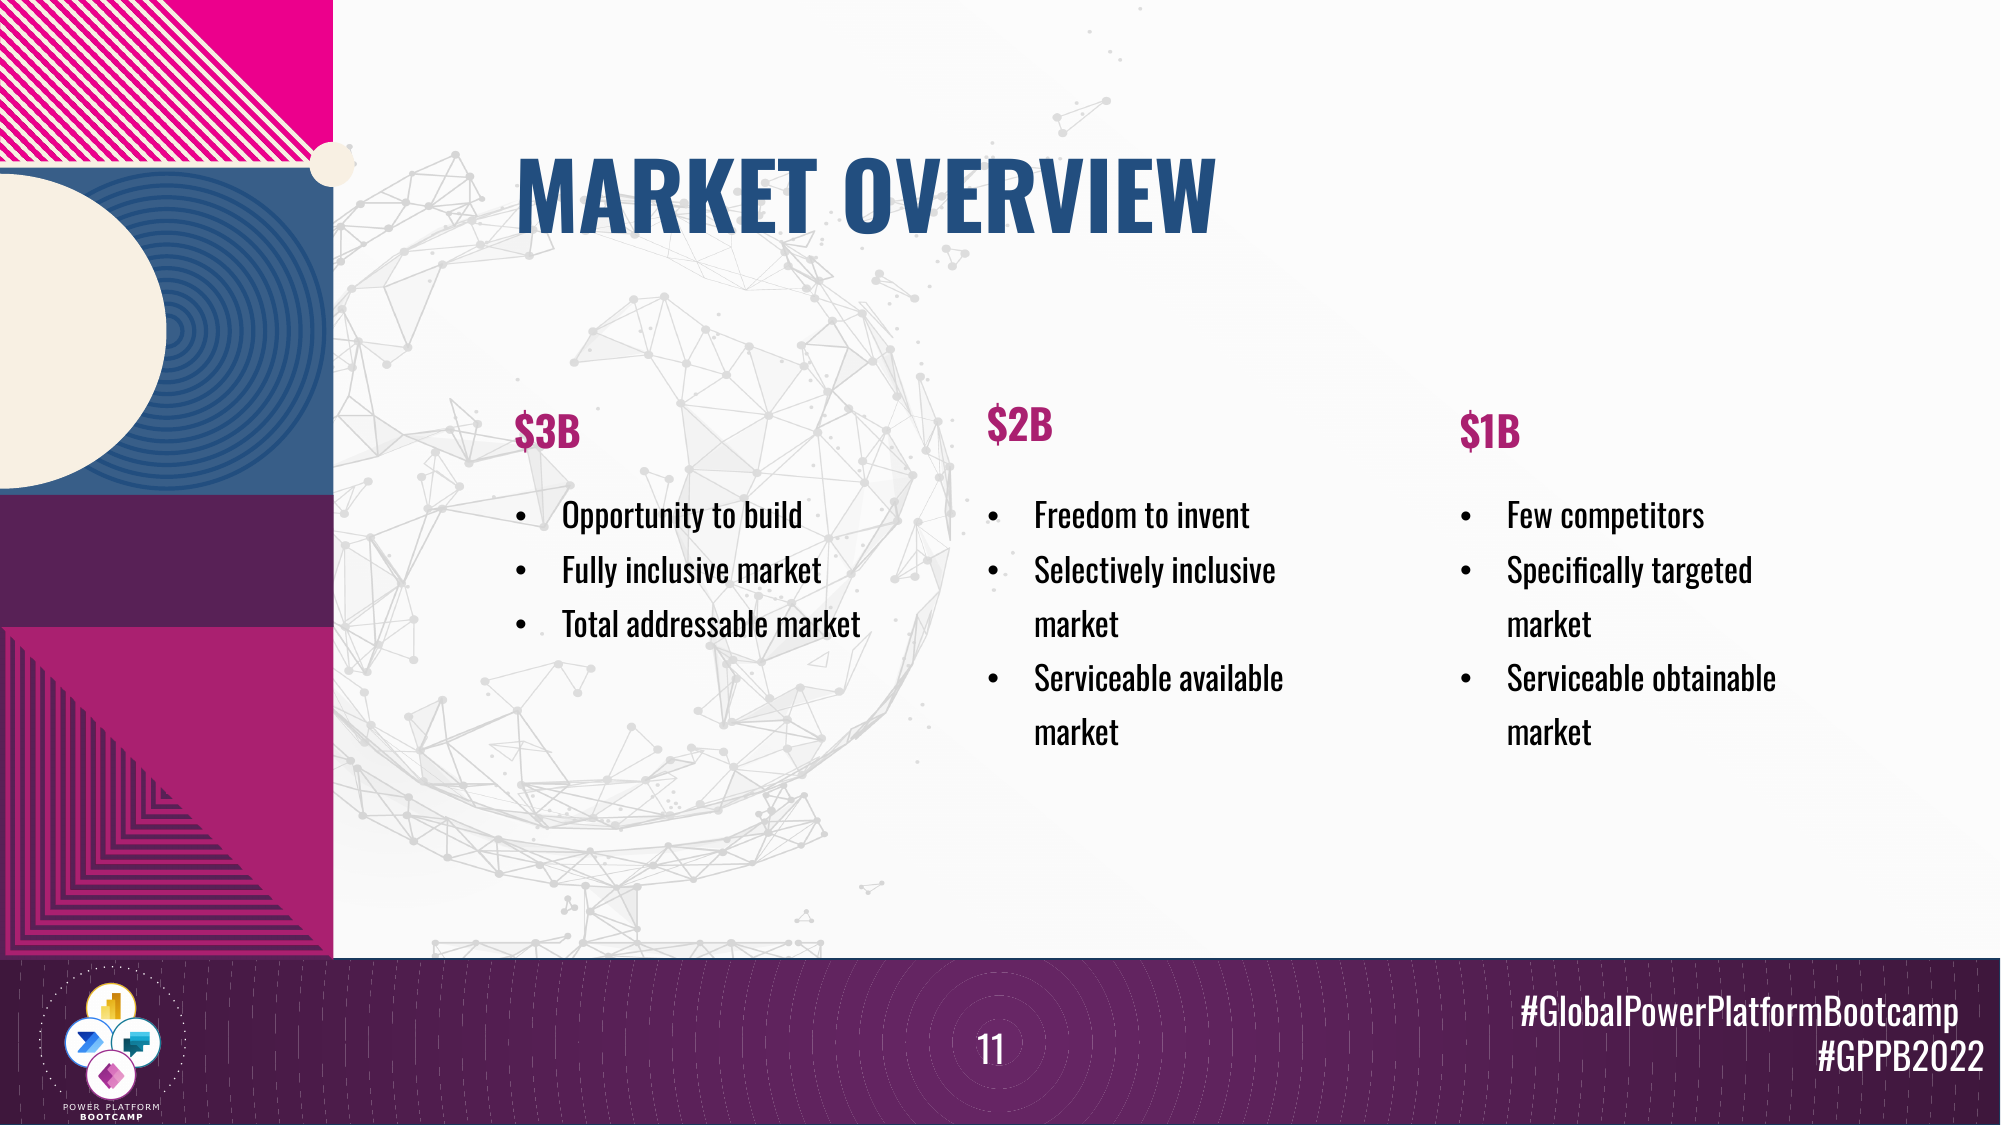

# MARKET OVERVIEW
$3B
$2B
$1B
Opportunity to build
Fully inclusive market
Total addressable market
Freedom to invent
Selectively inclusive market
Serviceable available market
Few competitors
Specifically targeted market
Serviceable obtainable market
11